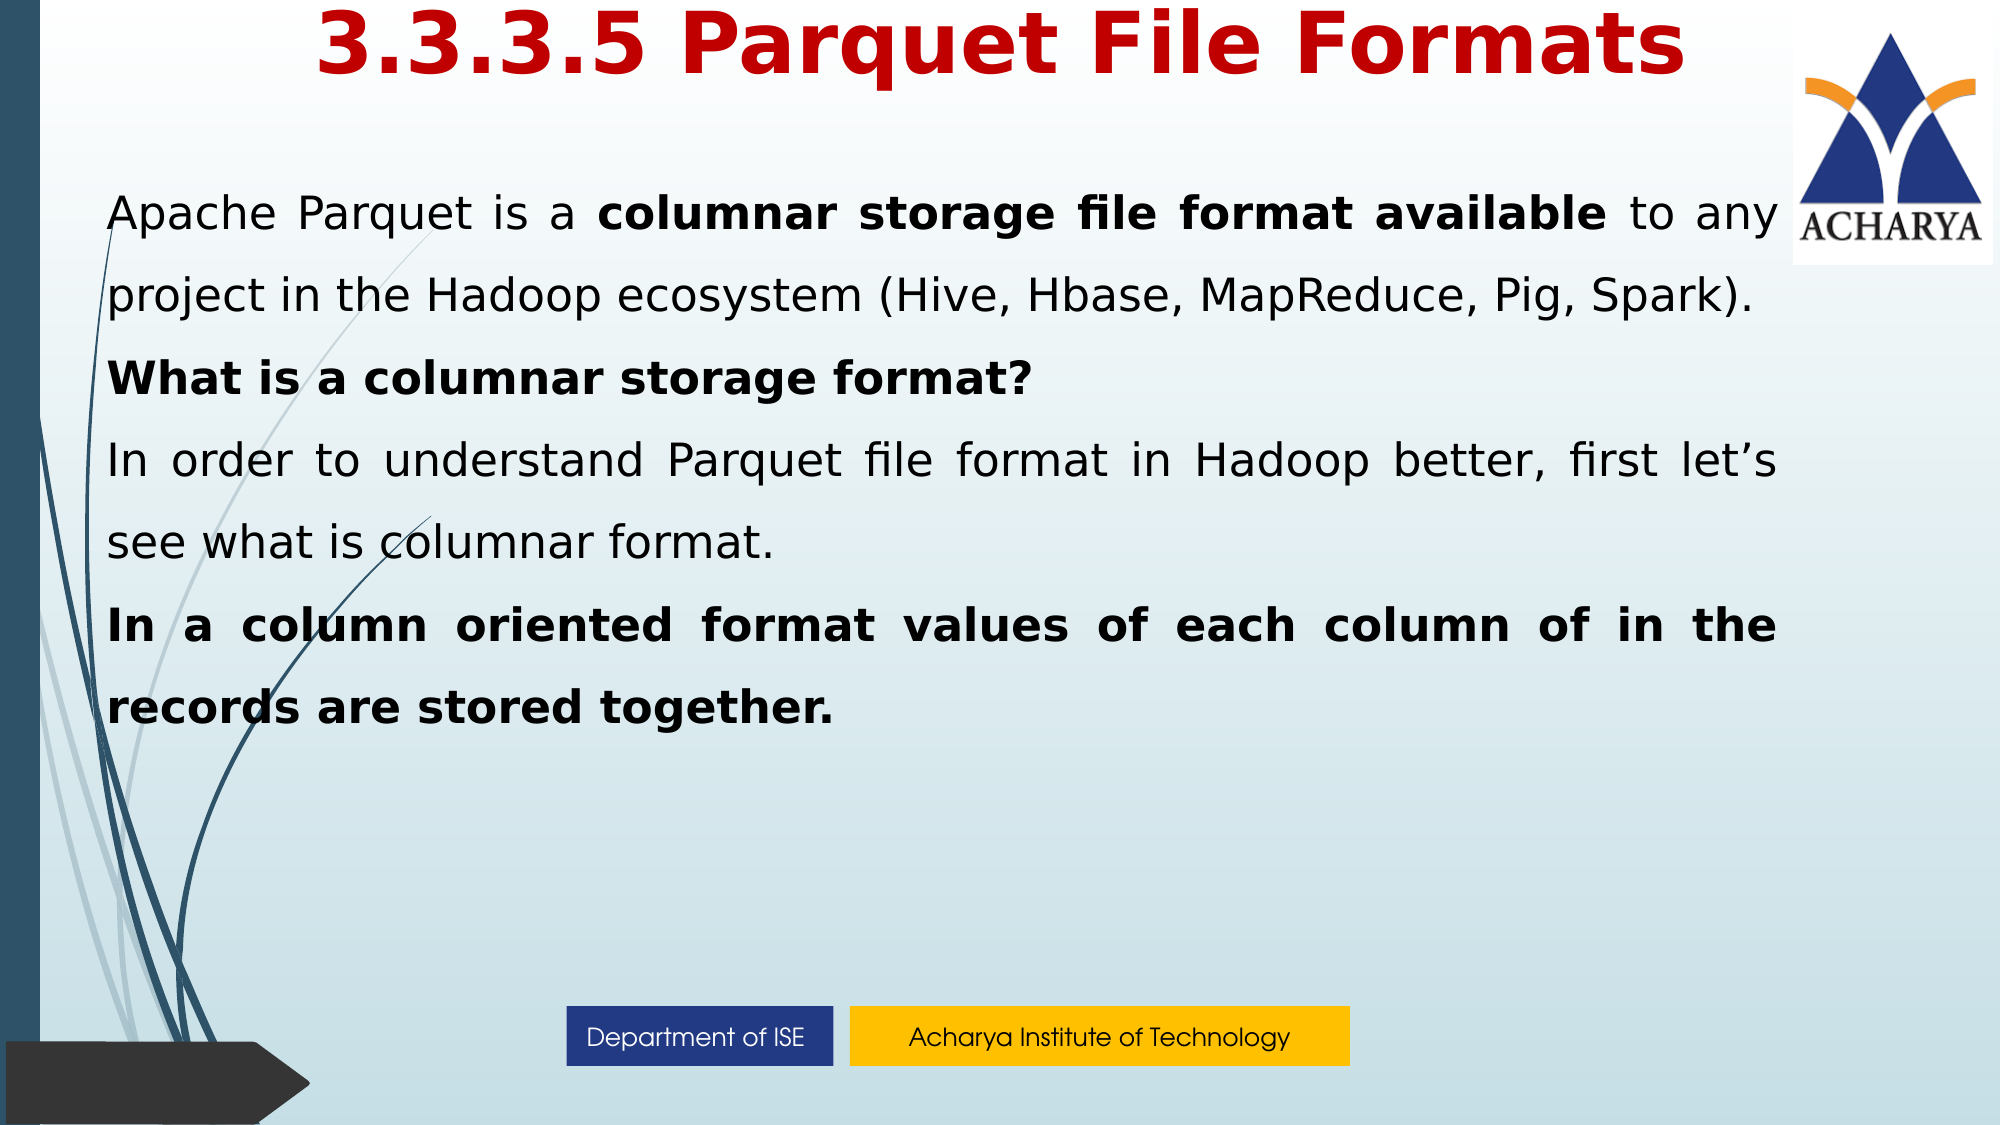

# 3.3.3.5 Parquet File Formats
Apache Parquet is a columnar storage file format available to any project in the Hadoop ecosystem (Hive, Hbase, MapReduce, Pig, Spark).
What is a columnar storage format?
In order to understand Parquet file format in Hadoop better, first let’s see what is columnar format.
In a column oriented format values of each column of in the records are stored together.